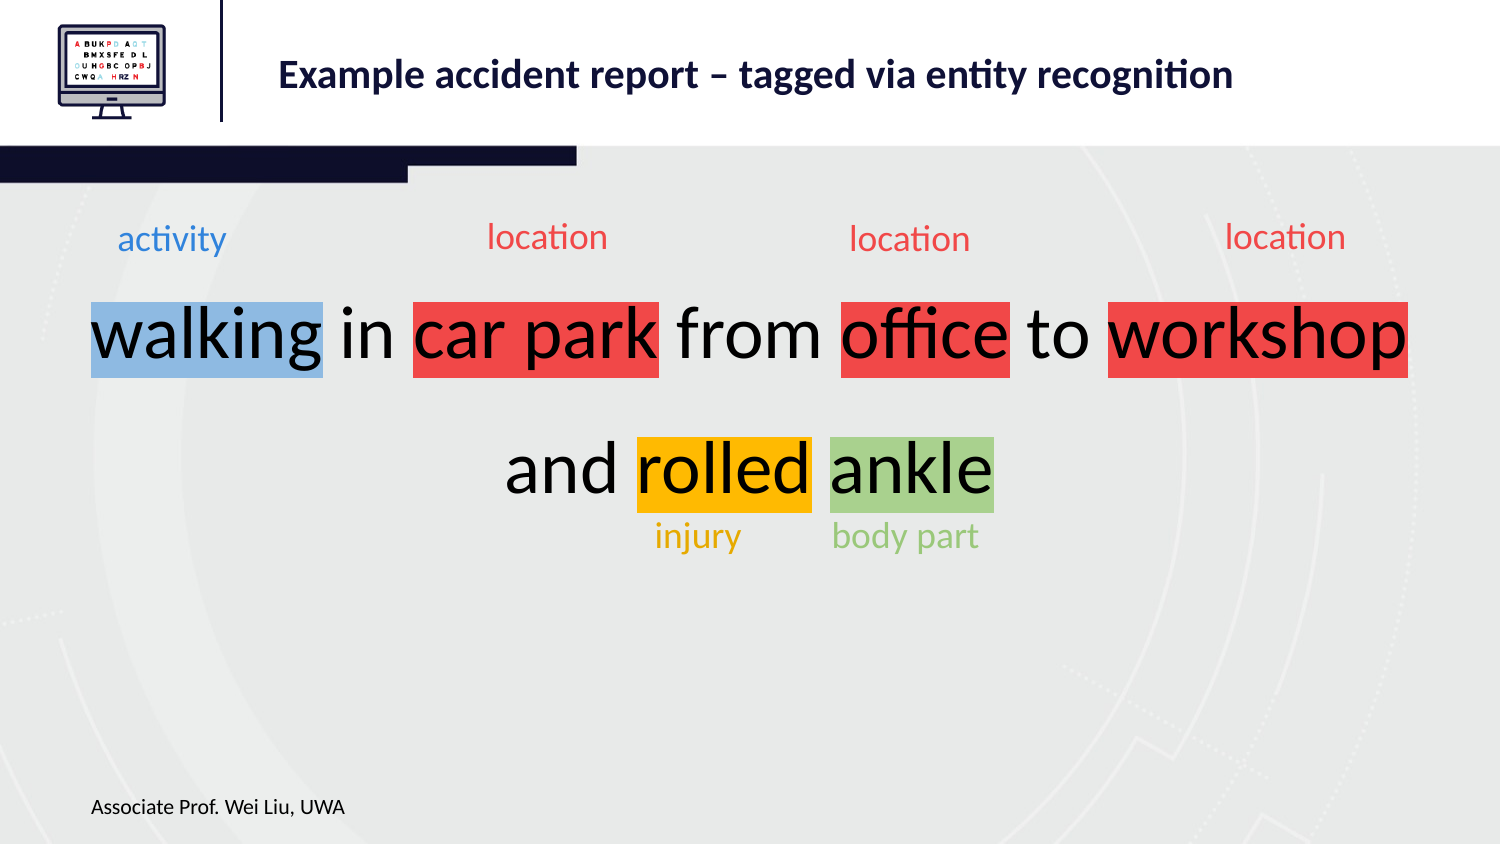

Example accident report – tagged via entity recognition

location
location
activity
location
walking in car park from office to workshop and rolled ankle

injury
body part
Associate Prof. Wei Liu, UWA